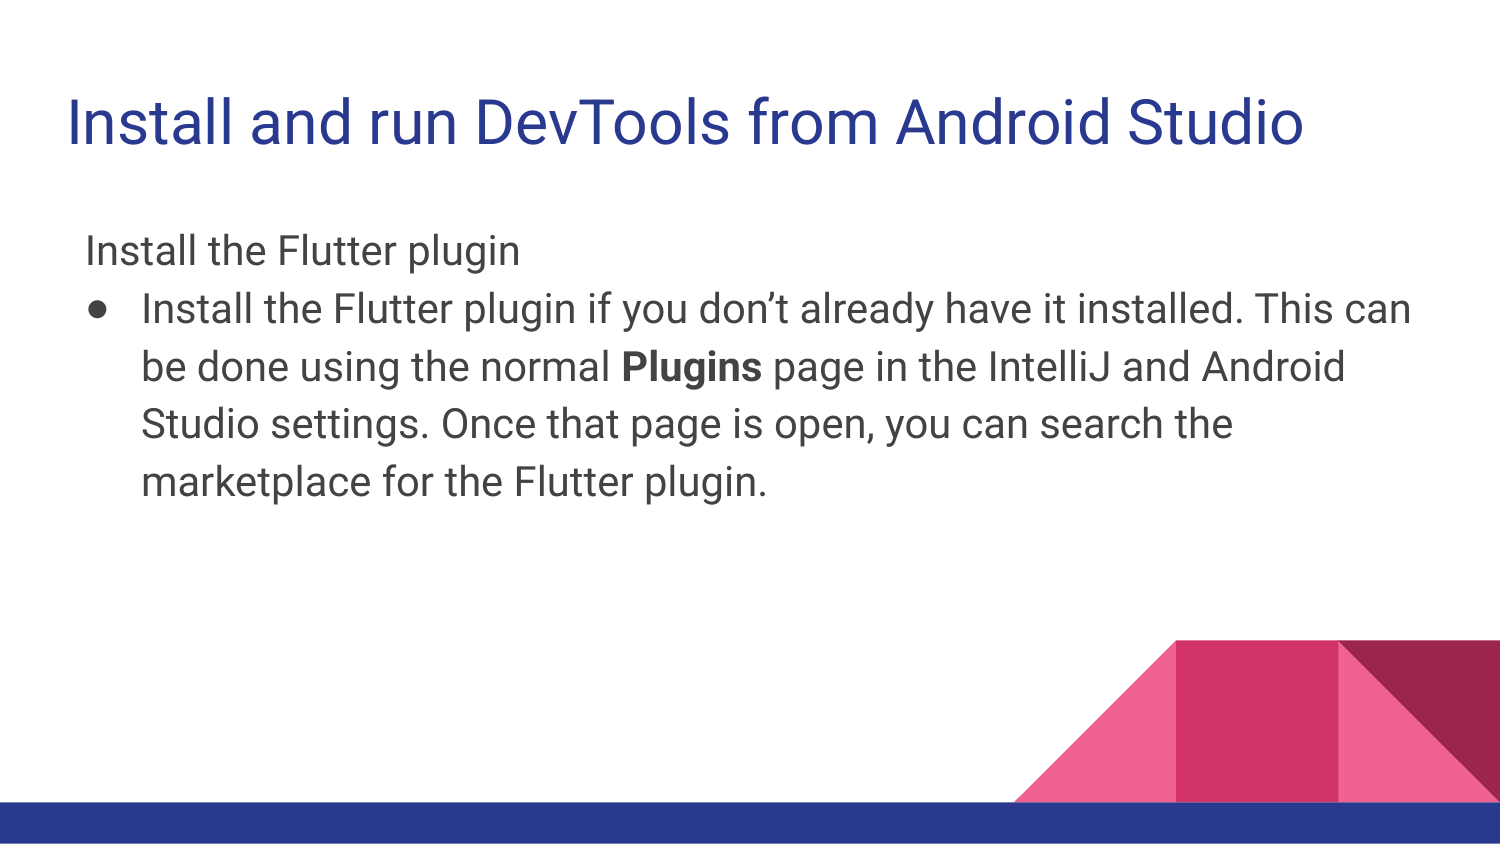

# Install and run DevTools from Android Studio
Install the Flutter plugin
Install the Flutter plugin if you don’t already have it installed. This can be done using the normal Plugins page in the IntelliJ and Android Studio settings. Once that page is open, you can search the marketplace for the Flutter plugin.